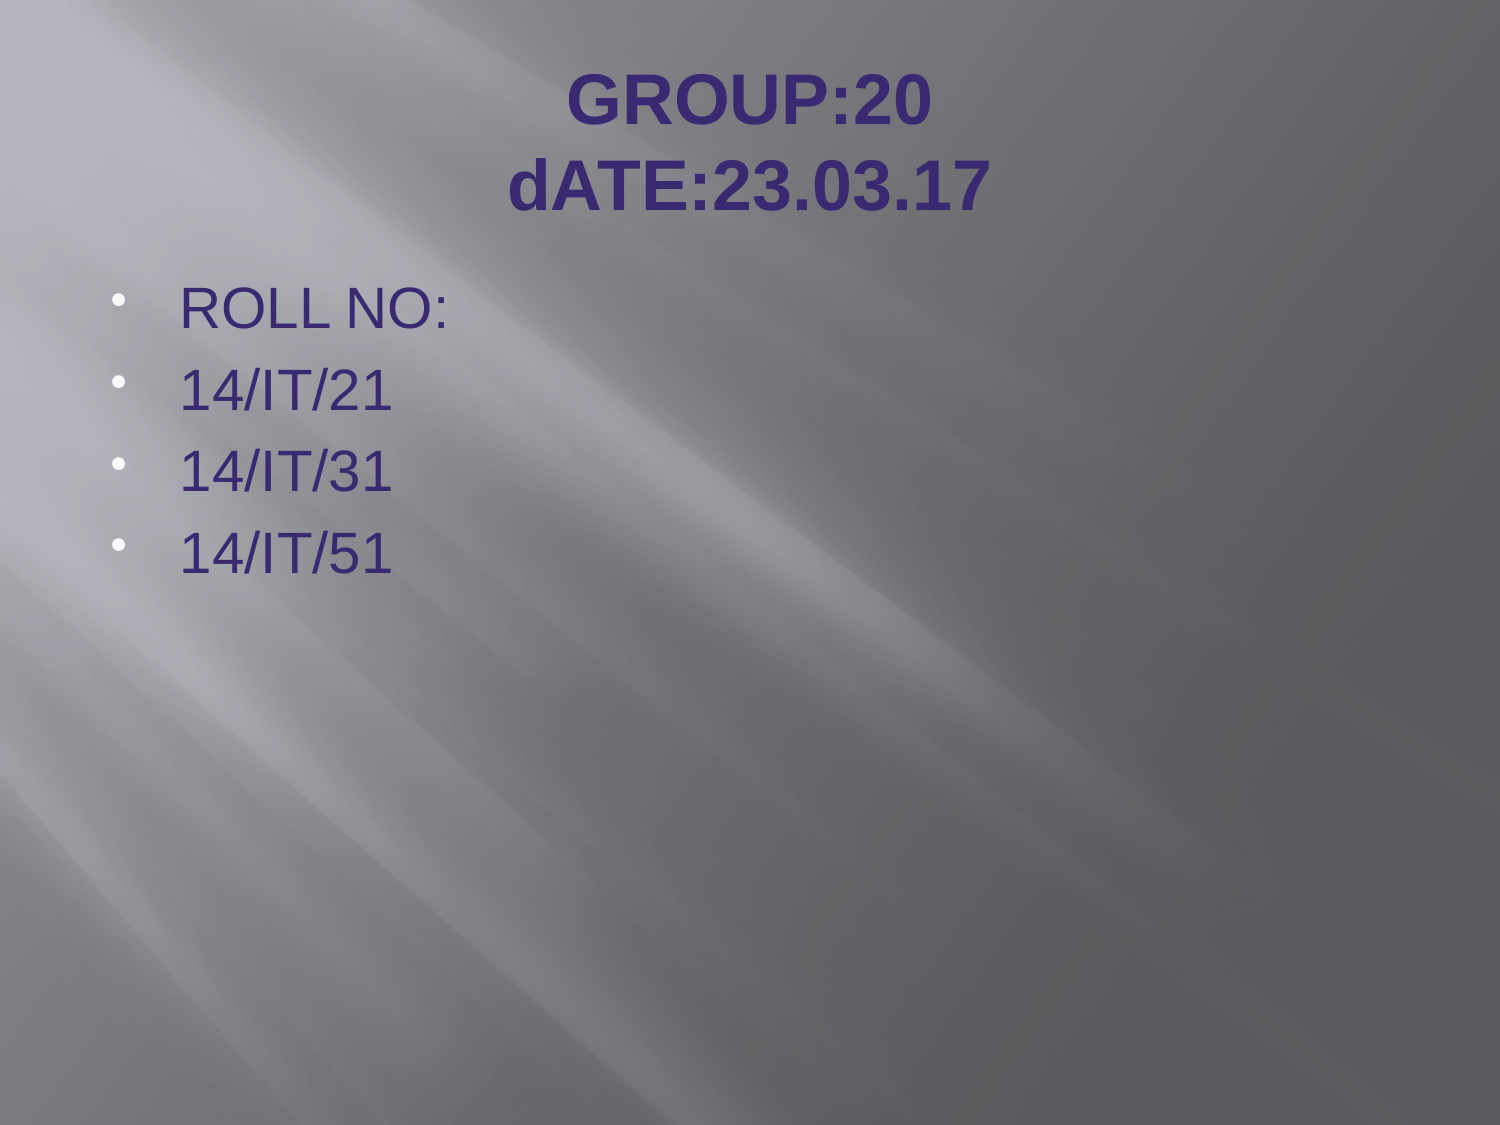

# GROUP:20 dATE:23.03.17
ROLL NO:
14/IT/21
14/IT/31
14/IT/51